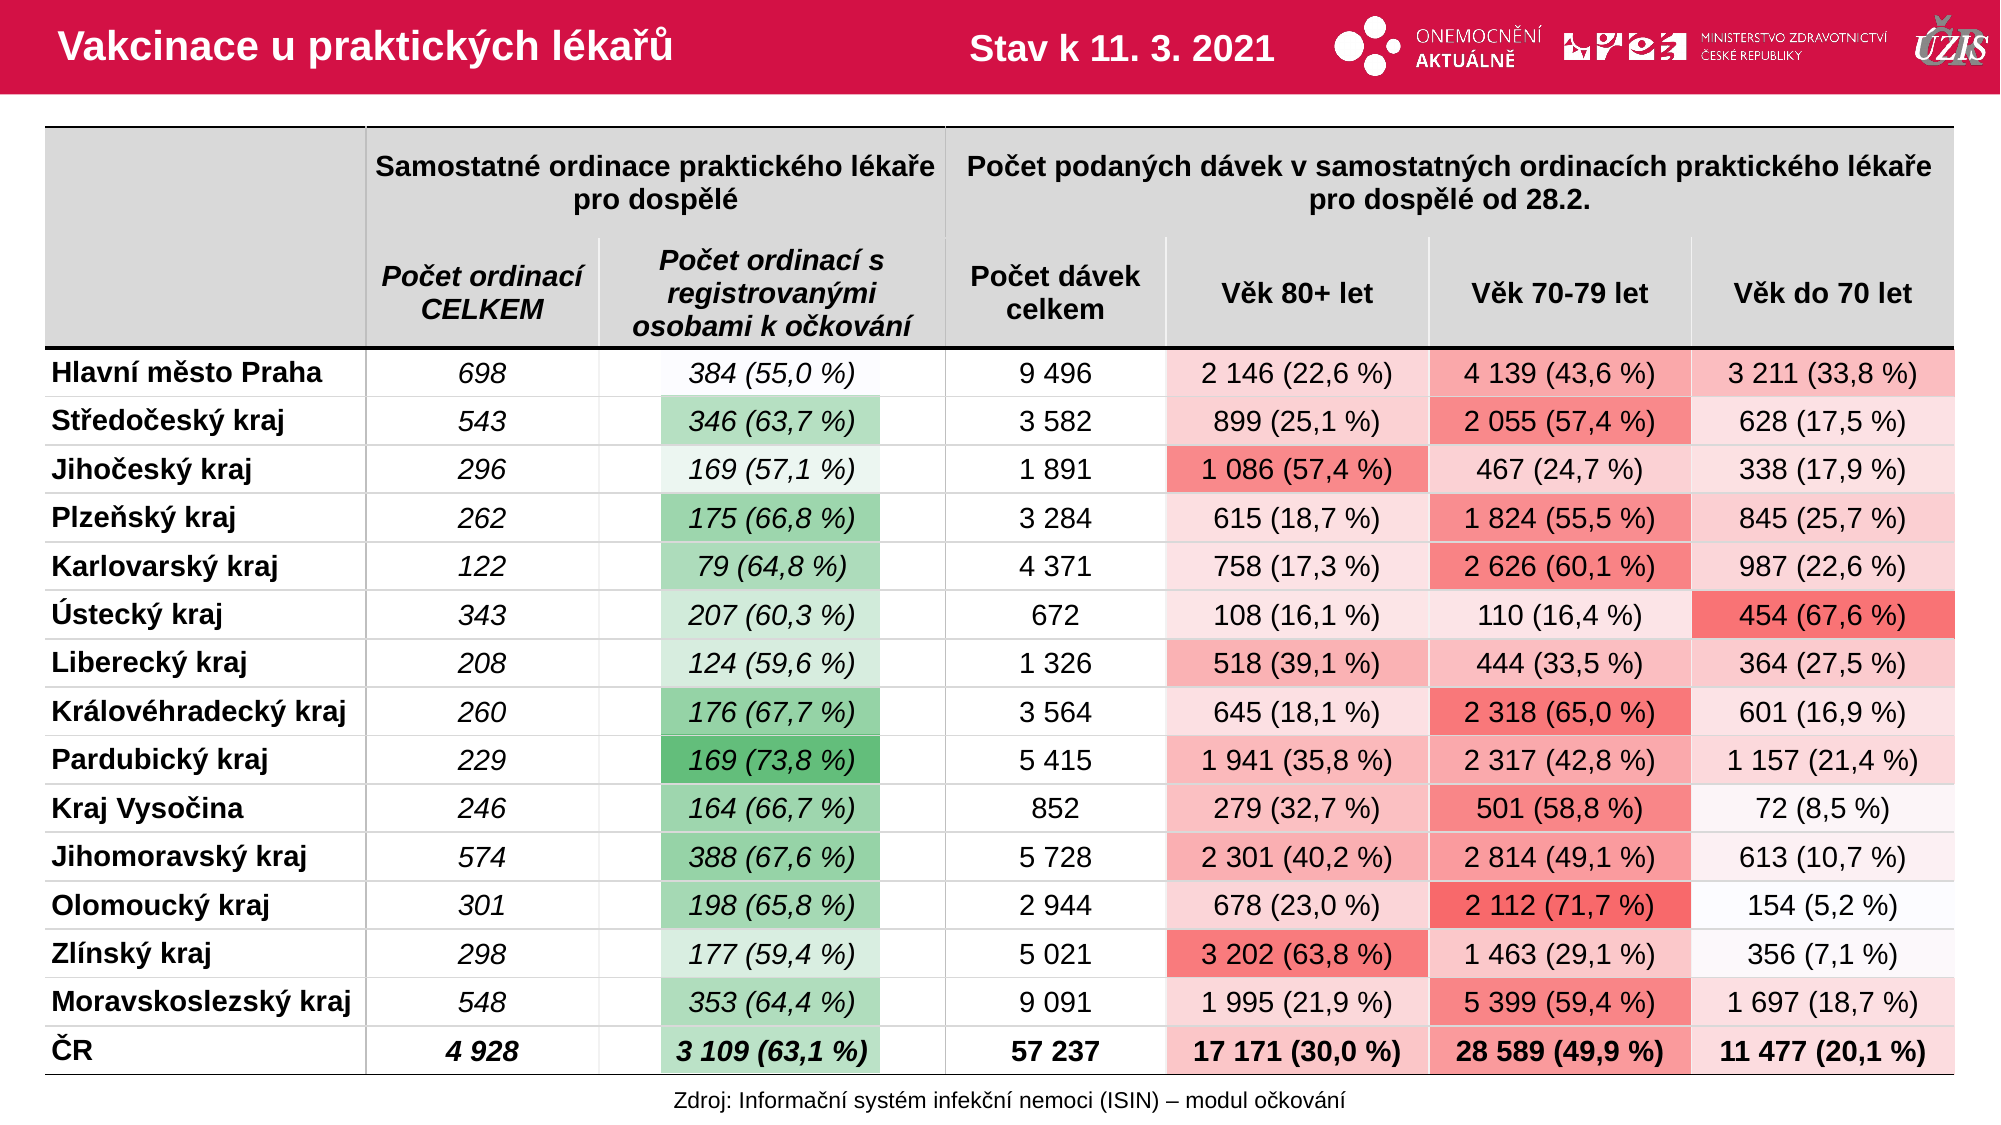

# Vakcinace u praktických lékařů
Stav k 11. 3. 2021
|  | Samostatné ordinace praktického lékaře pro dospělé |  | Počet podaných dávek v samostatných ordinacích praktického lékaře pro dospělé od 28.2. |  |  |  |
| --- | --- | --- | --- | --- | --- | --- |
|  | Počet ordinací CELKEM | Počet ordinací s registrovanými osobami k očkování | Počet dávek celkem | Věk 80+ let | Věk 70-79 let | Věk do 70 let |
| Hlavní město Praha | 698 | 384 (55,0 %) | 9 496 | 2 146 (22,6 %) | 4 139 (43,6 %) | 3 211 (33,8 %) |
| Středočeský kraj | 543 | 346 (63,7 %) | 3 582 | 899 (25,1 %) | 2 055 (57,4 %) | 628 (17,5 %) |
| Jihočeský kraj | 296 | 169 (57,1 %) | 1 891 | 1 086 (57,4 %) | 467 (24,7 %) | 338 (17,9 %) |
| Plzeňský kraj | 262 | 175 (66,8 %) | 3 284 | 615 (18,7 %) | 1 824 (55,5 %) | 845 (25,7 %) |
| Karlovarský kraj | 122 | 79 (64,8 %) | 4 371 | 758 (17,3 %) | 2 626 (60,1 %) | 987 (22,6 %) |
| Ústecký kraj | 343 | 207 (60,3 %) | 672 | 108 (16,1 %) | 110 (16,4 %) | 454 (67,6 %) |
| Liberecký kraj | 208 | 124 (59,6 %) | 1 326 | 518 (39,1 %) | 444 (33,5 %) | 364 (27,5 %) |
| Královéhradecký kraj | 260 | 176 (67,7 %) | 3 564 | 645 (18,1 %) | 2 318 (65,0 %) | 601 (16,9 %) |
| Pardubický kraj | 229 | 169 (73,8 %) | 5 415 | 1 941 (35,8 %) | 2 317 (42,8 %) | 1 157 (21,4 %) |
| Kraj Vysočina | 246 | 164 (66,7 %) | 852 | 279 (32,7 %) | 501 (58,8 %) | 72 (8,5 %) |
| Jihomoravský kraj | 574 | 388 (67,6 %) | 5 728 | 2 301 (40,2 %) | 2 814 (49,1 %) | 613 (10,7 %) |
| Olomoucký kraj | 301 | 198 (65,8 %) | 2 944 | 678 (23,0 %) | 2 112 (71,7 %) | 154 (5,2 %) |
| Zlínský kraj | 298 | 177 (59,4 %) | 5 021 | 3 202 (63,8 %) | 1 463 (29,1 %) | 356 (7,1 %) |
| Moravskoslezský kraj | 548 | 353 (64,4 %) | 9 091 | 1 995 (21,9 %) | 5 399 (59,4 %) | 1 697 (18,7 %) |
| ČR | 4 928 | 3 109 (63,1 %) | 57 237 | 17 171 (30,0 %) | 28 589 (49,9 %) | 11 477 (20,1 %) |
|  |
| --- |
|  |
|  |
|  |
|  |
|  |
|  |
|  |
|  |
|  |
|  |
|  |
|  |
|  |
|  |
|  |  |  |
| --- | --- | --- |
|  |  |  |
|  |  |  |
|  |  |  |
|  |  |  |
|  |  |  |
|  |  |  |
|  |  |  |
|  |  |  |
|  |  |  |
|  |  |  |
|  |  |  |
|  |  |  |
|  |  |  |
|  |  |  |
Zdroj: Informační systém infekční nemoci (ISIN) – modul očkování